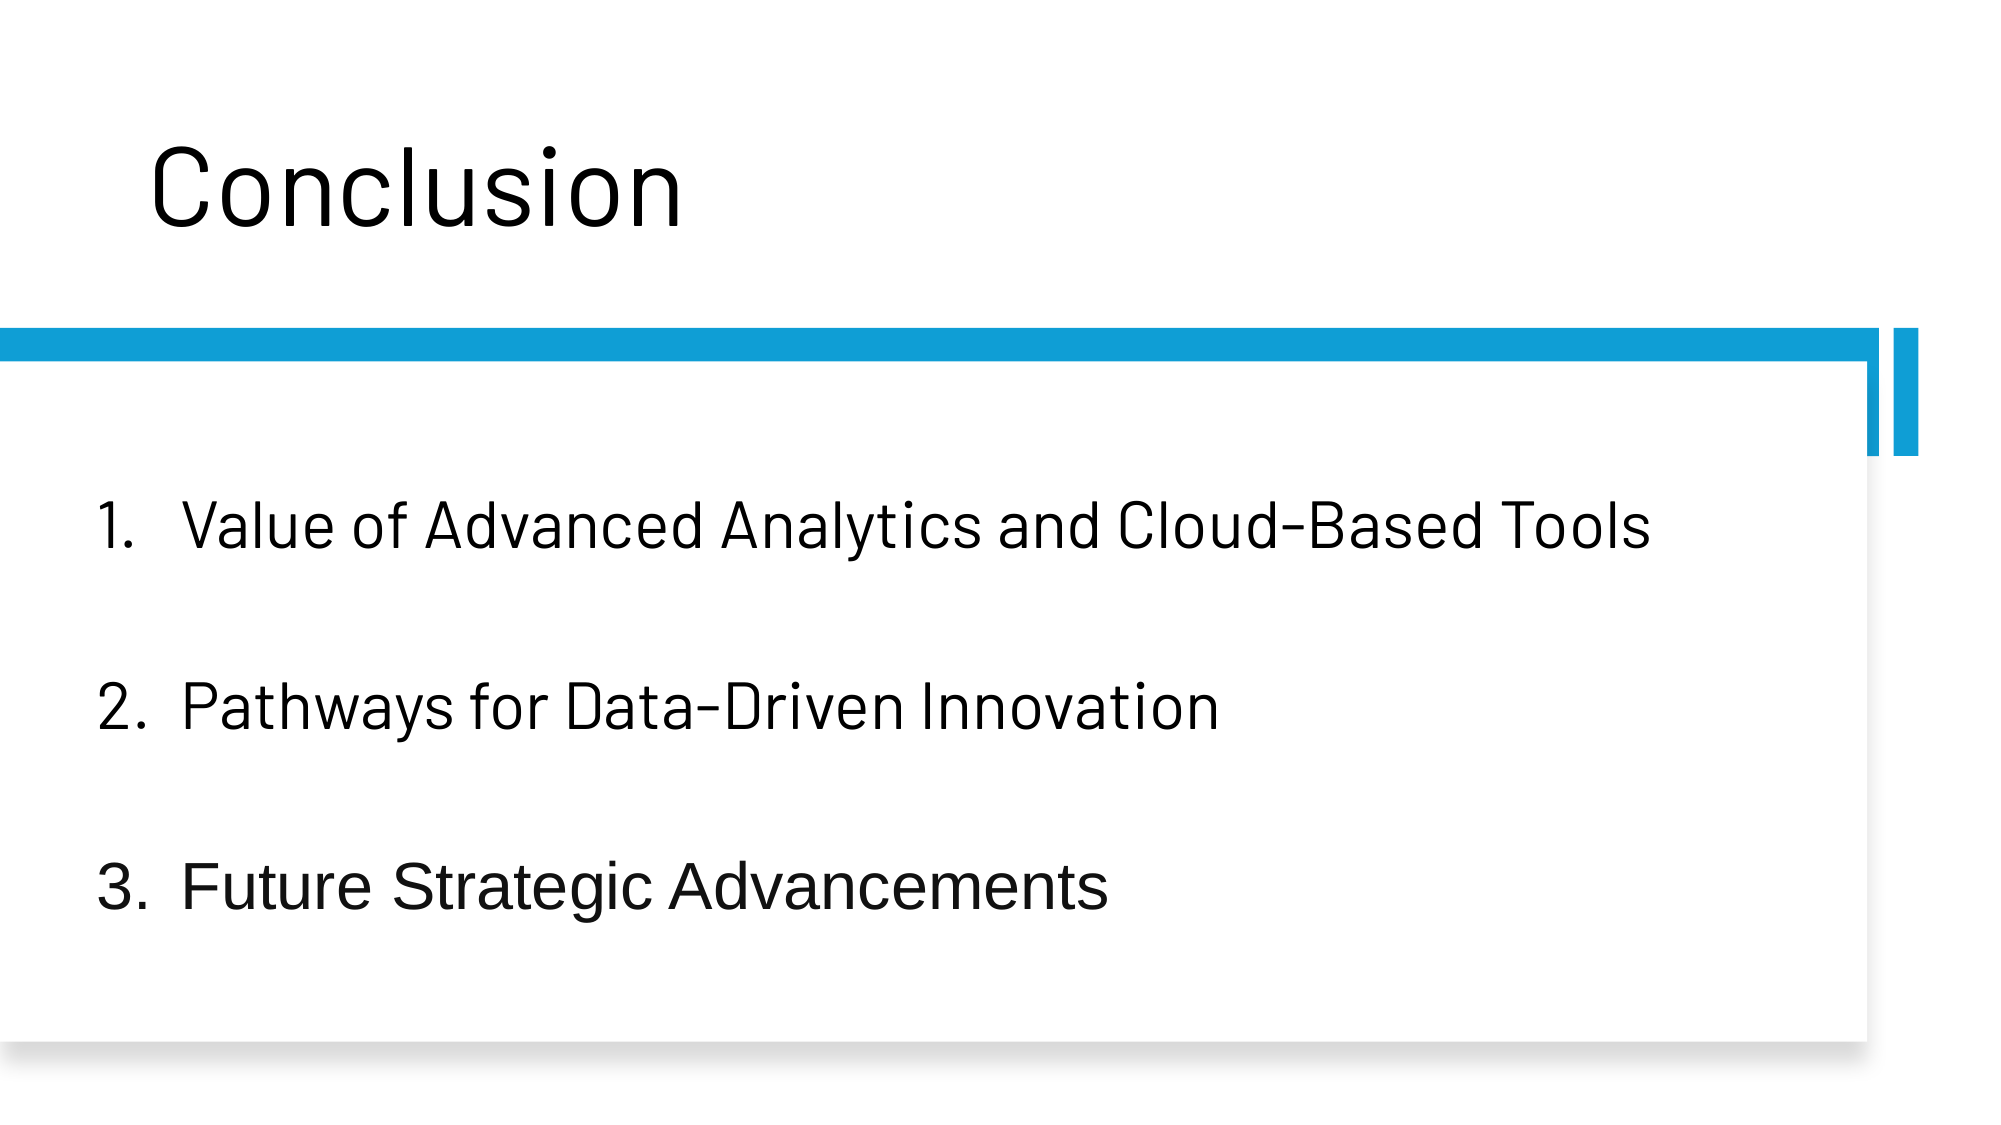

# Conclusion

Value of Advanced Analytics and Cloud-Based Tools
Pathways for Data-Driven Innovation
Future Strategic Advancements